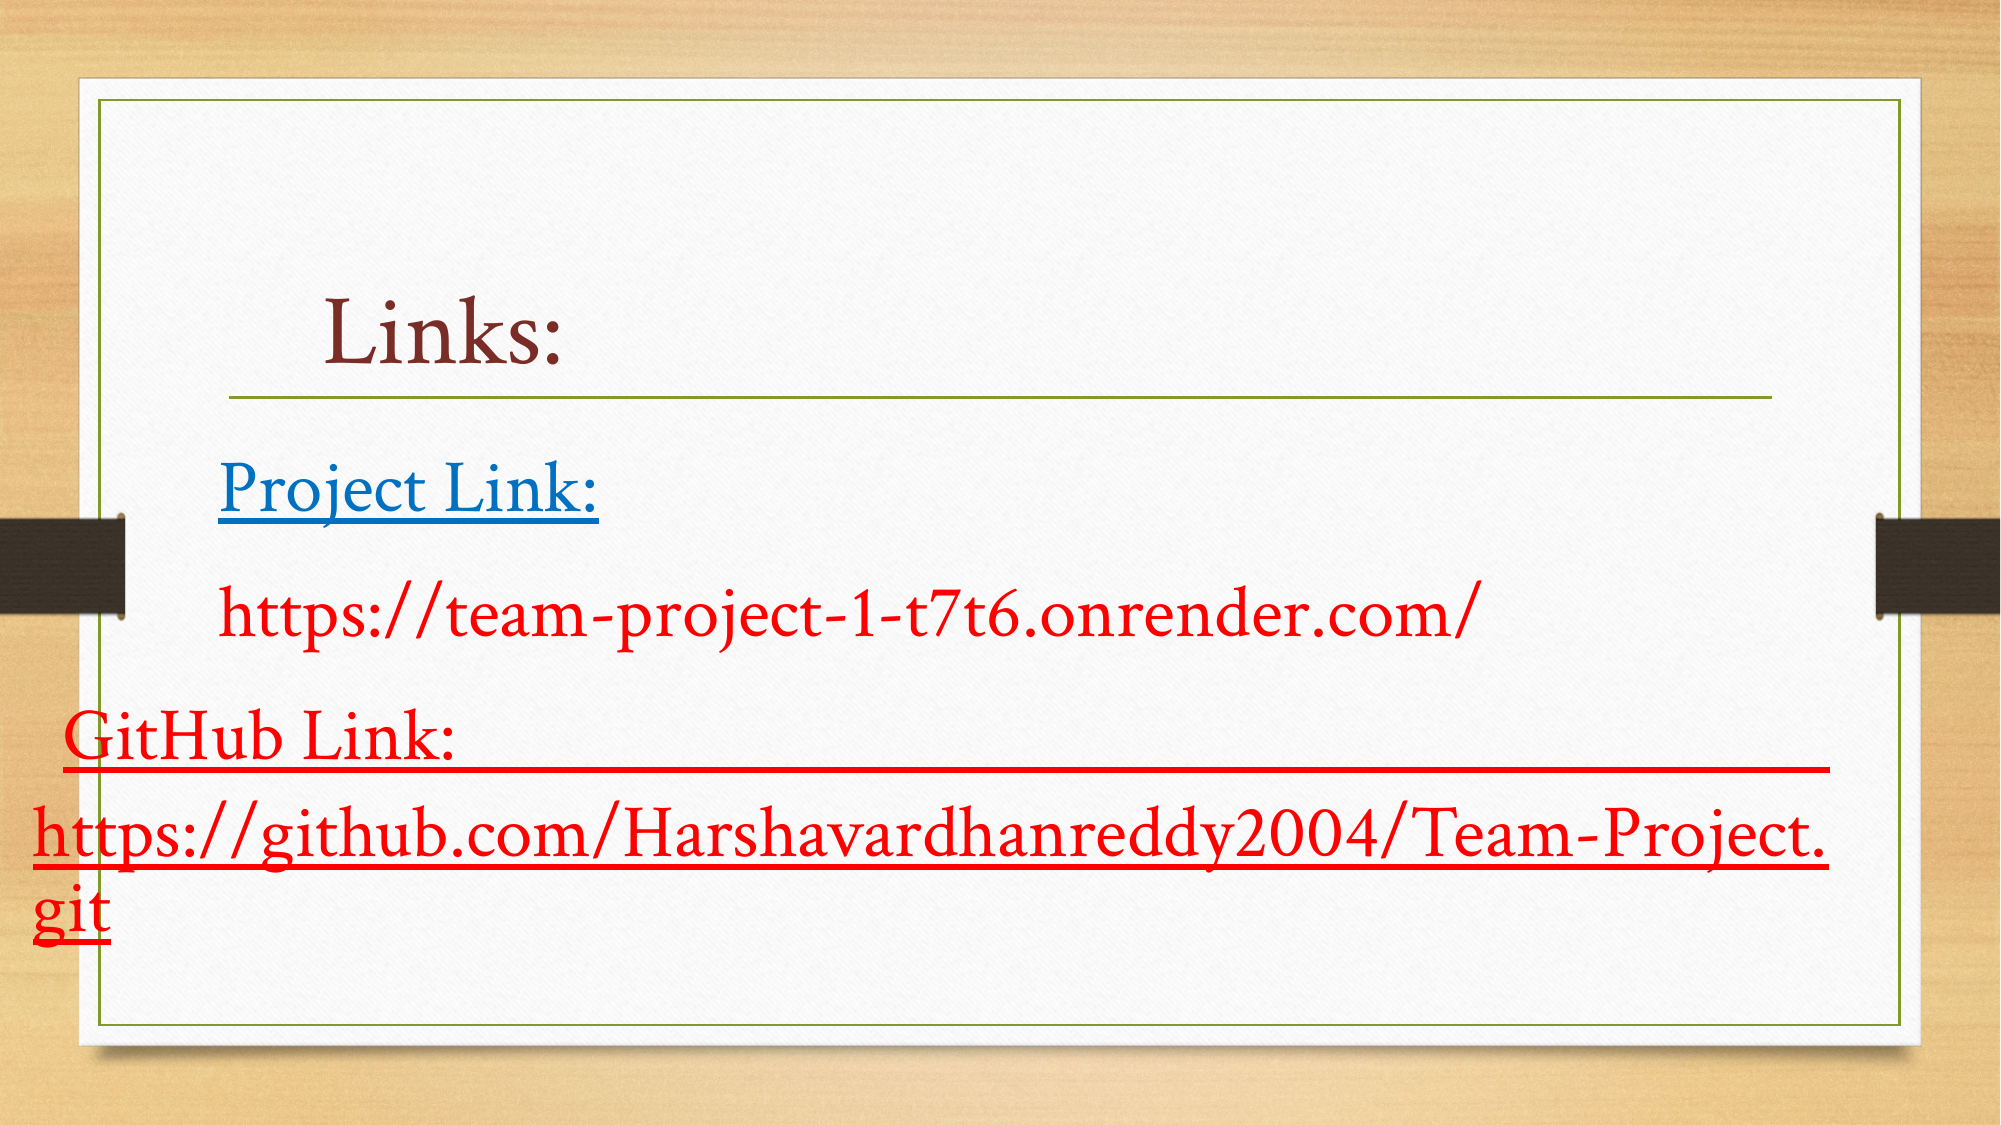

# Links:

Project Link:
https://team-project-1-t7t6.onrender.com/
GitHub Link:                                                                                  https://github.com/Harshavardhanreddy2004/Team-Project.git